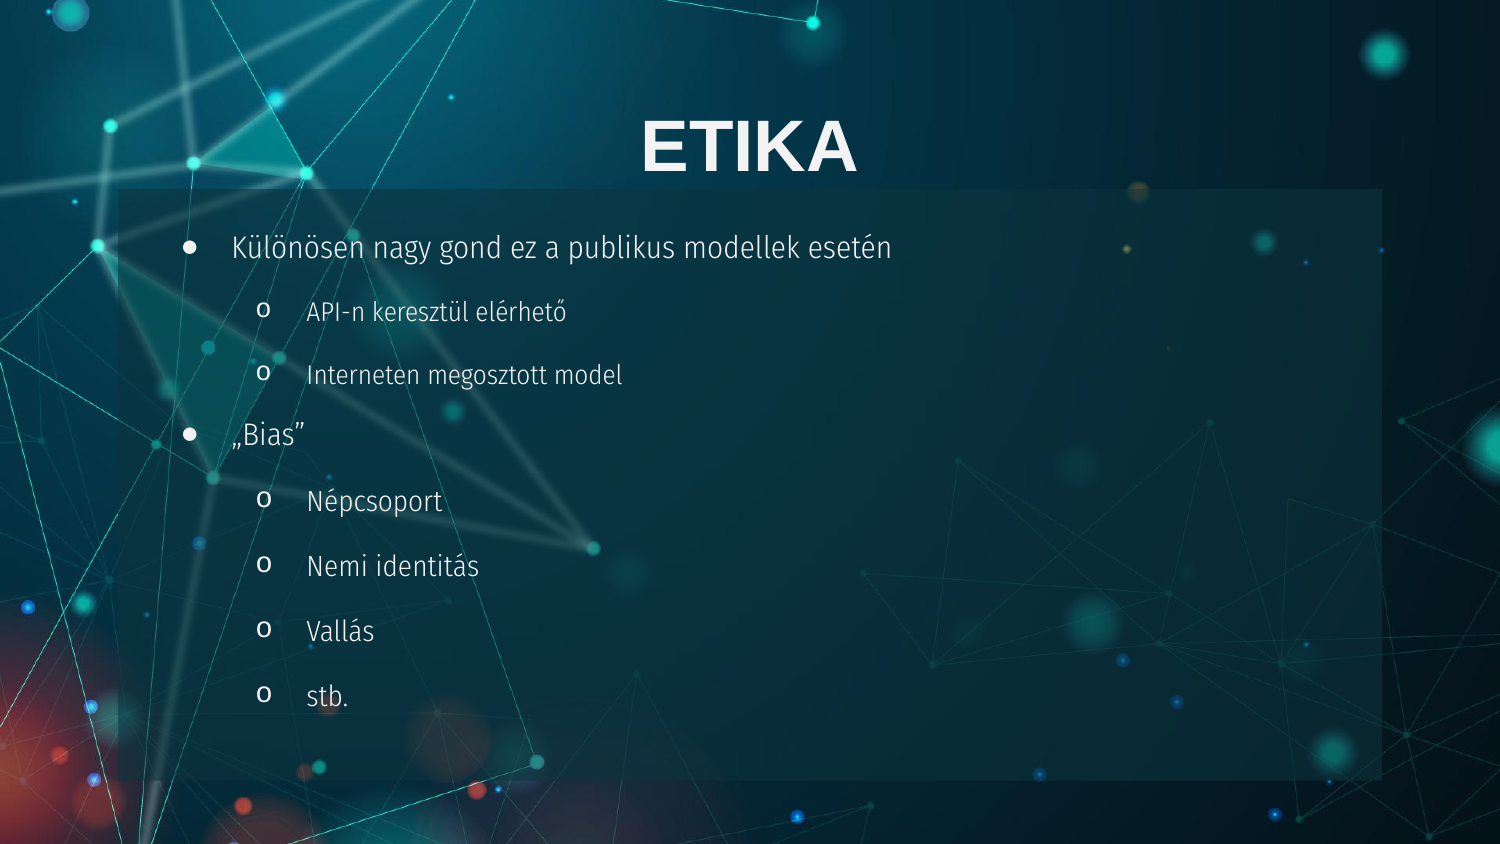

# ETIKA
Különösen nagy gond ez a publikus modellek esetén
API-n keresztül elérhető
Interneten megosztott model
„Bias”
Népcsoport
Nemi identitás
Vallás
stb.